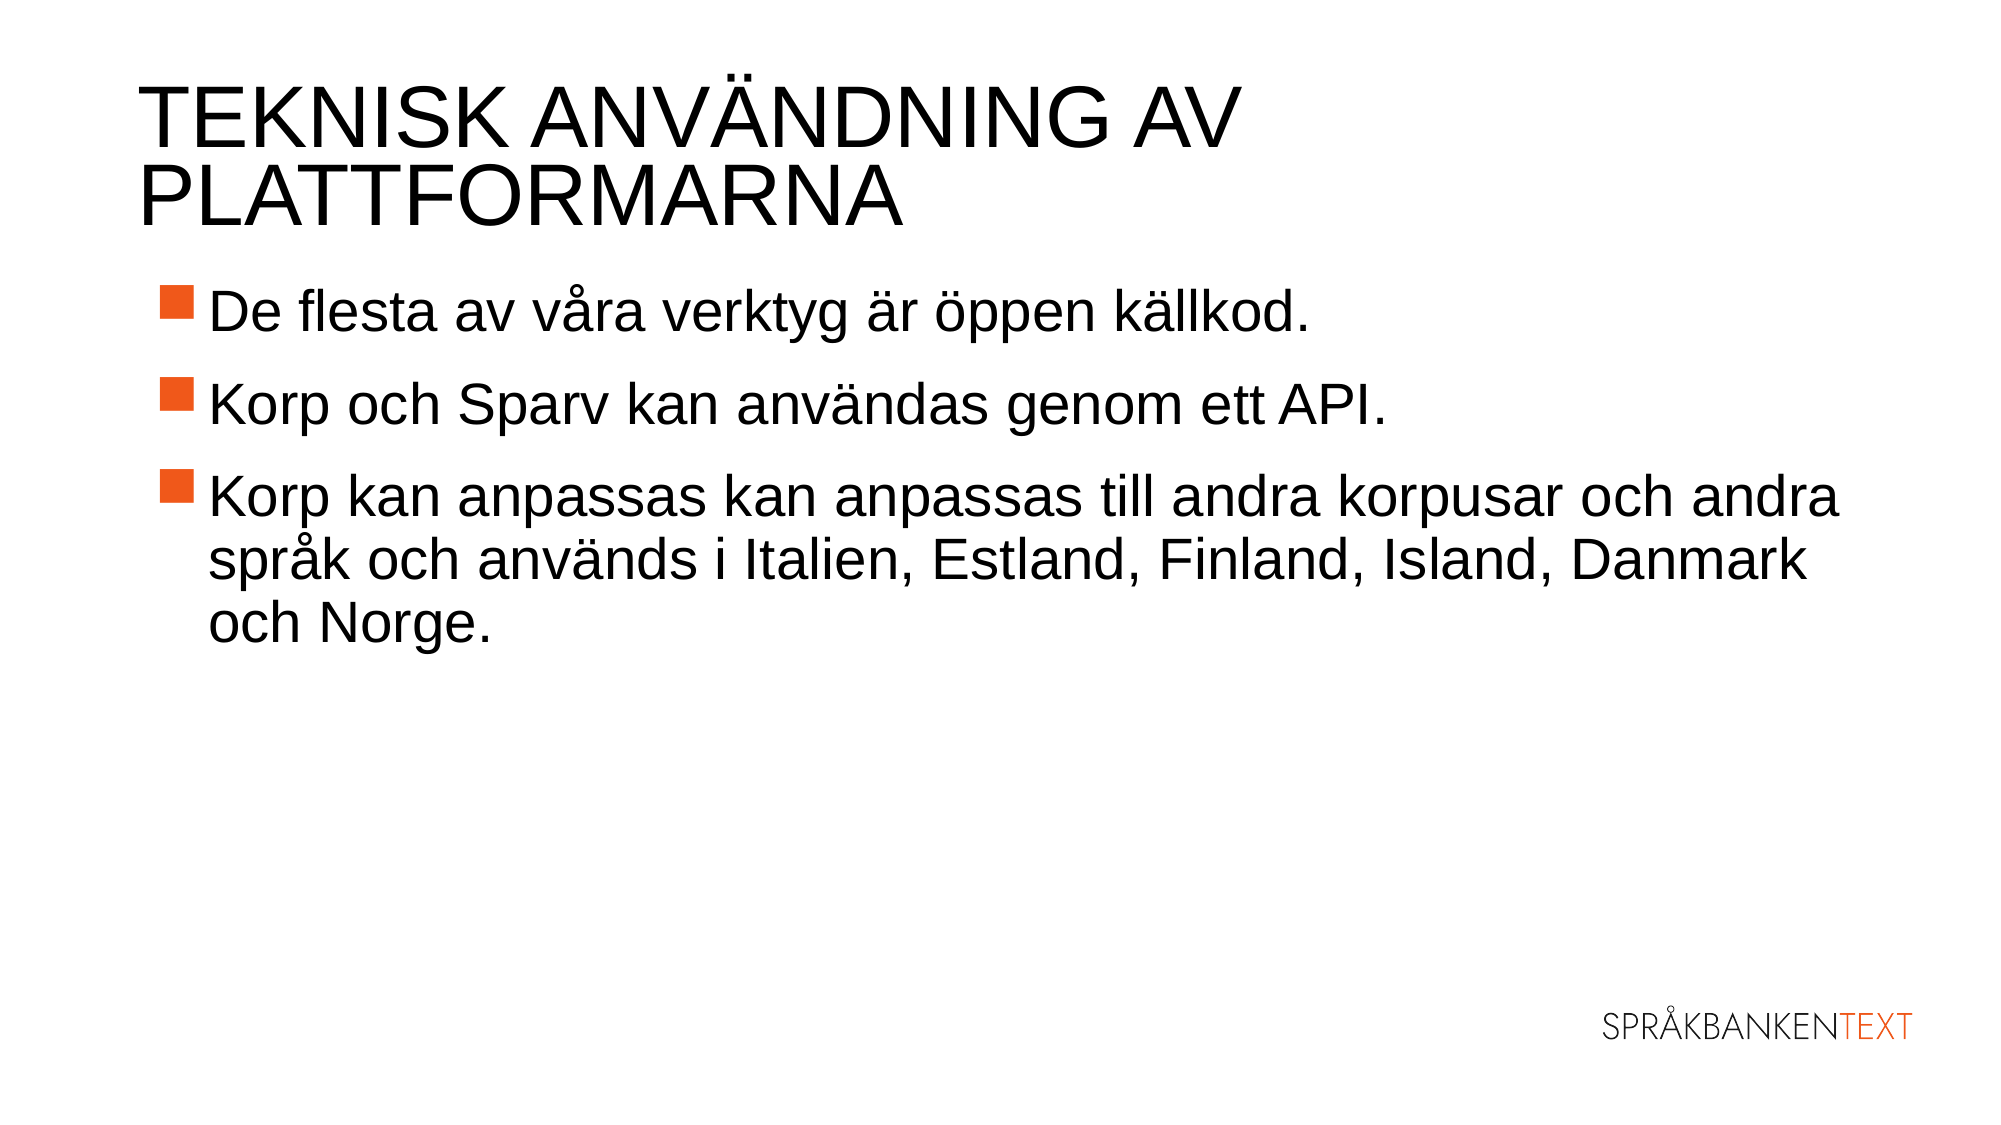

# Teknisk användning av plattformarna
De flesta av våra verktyg är öppen källkod.
Korp och Sparv kan användas genom ett API.
Korp kan anpassas kan anpassas till andra korpusar och andra språk och används i Italien, Estland, Finland, Island, Danmark och Norge.